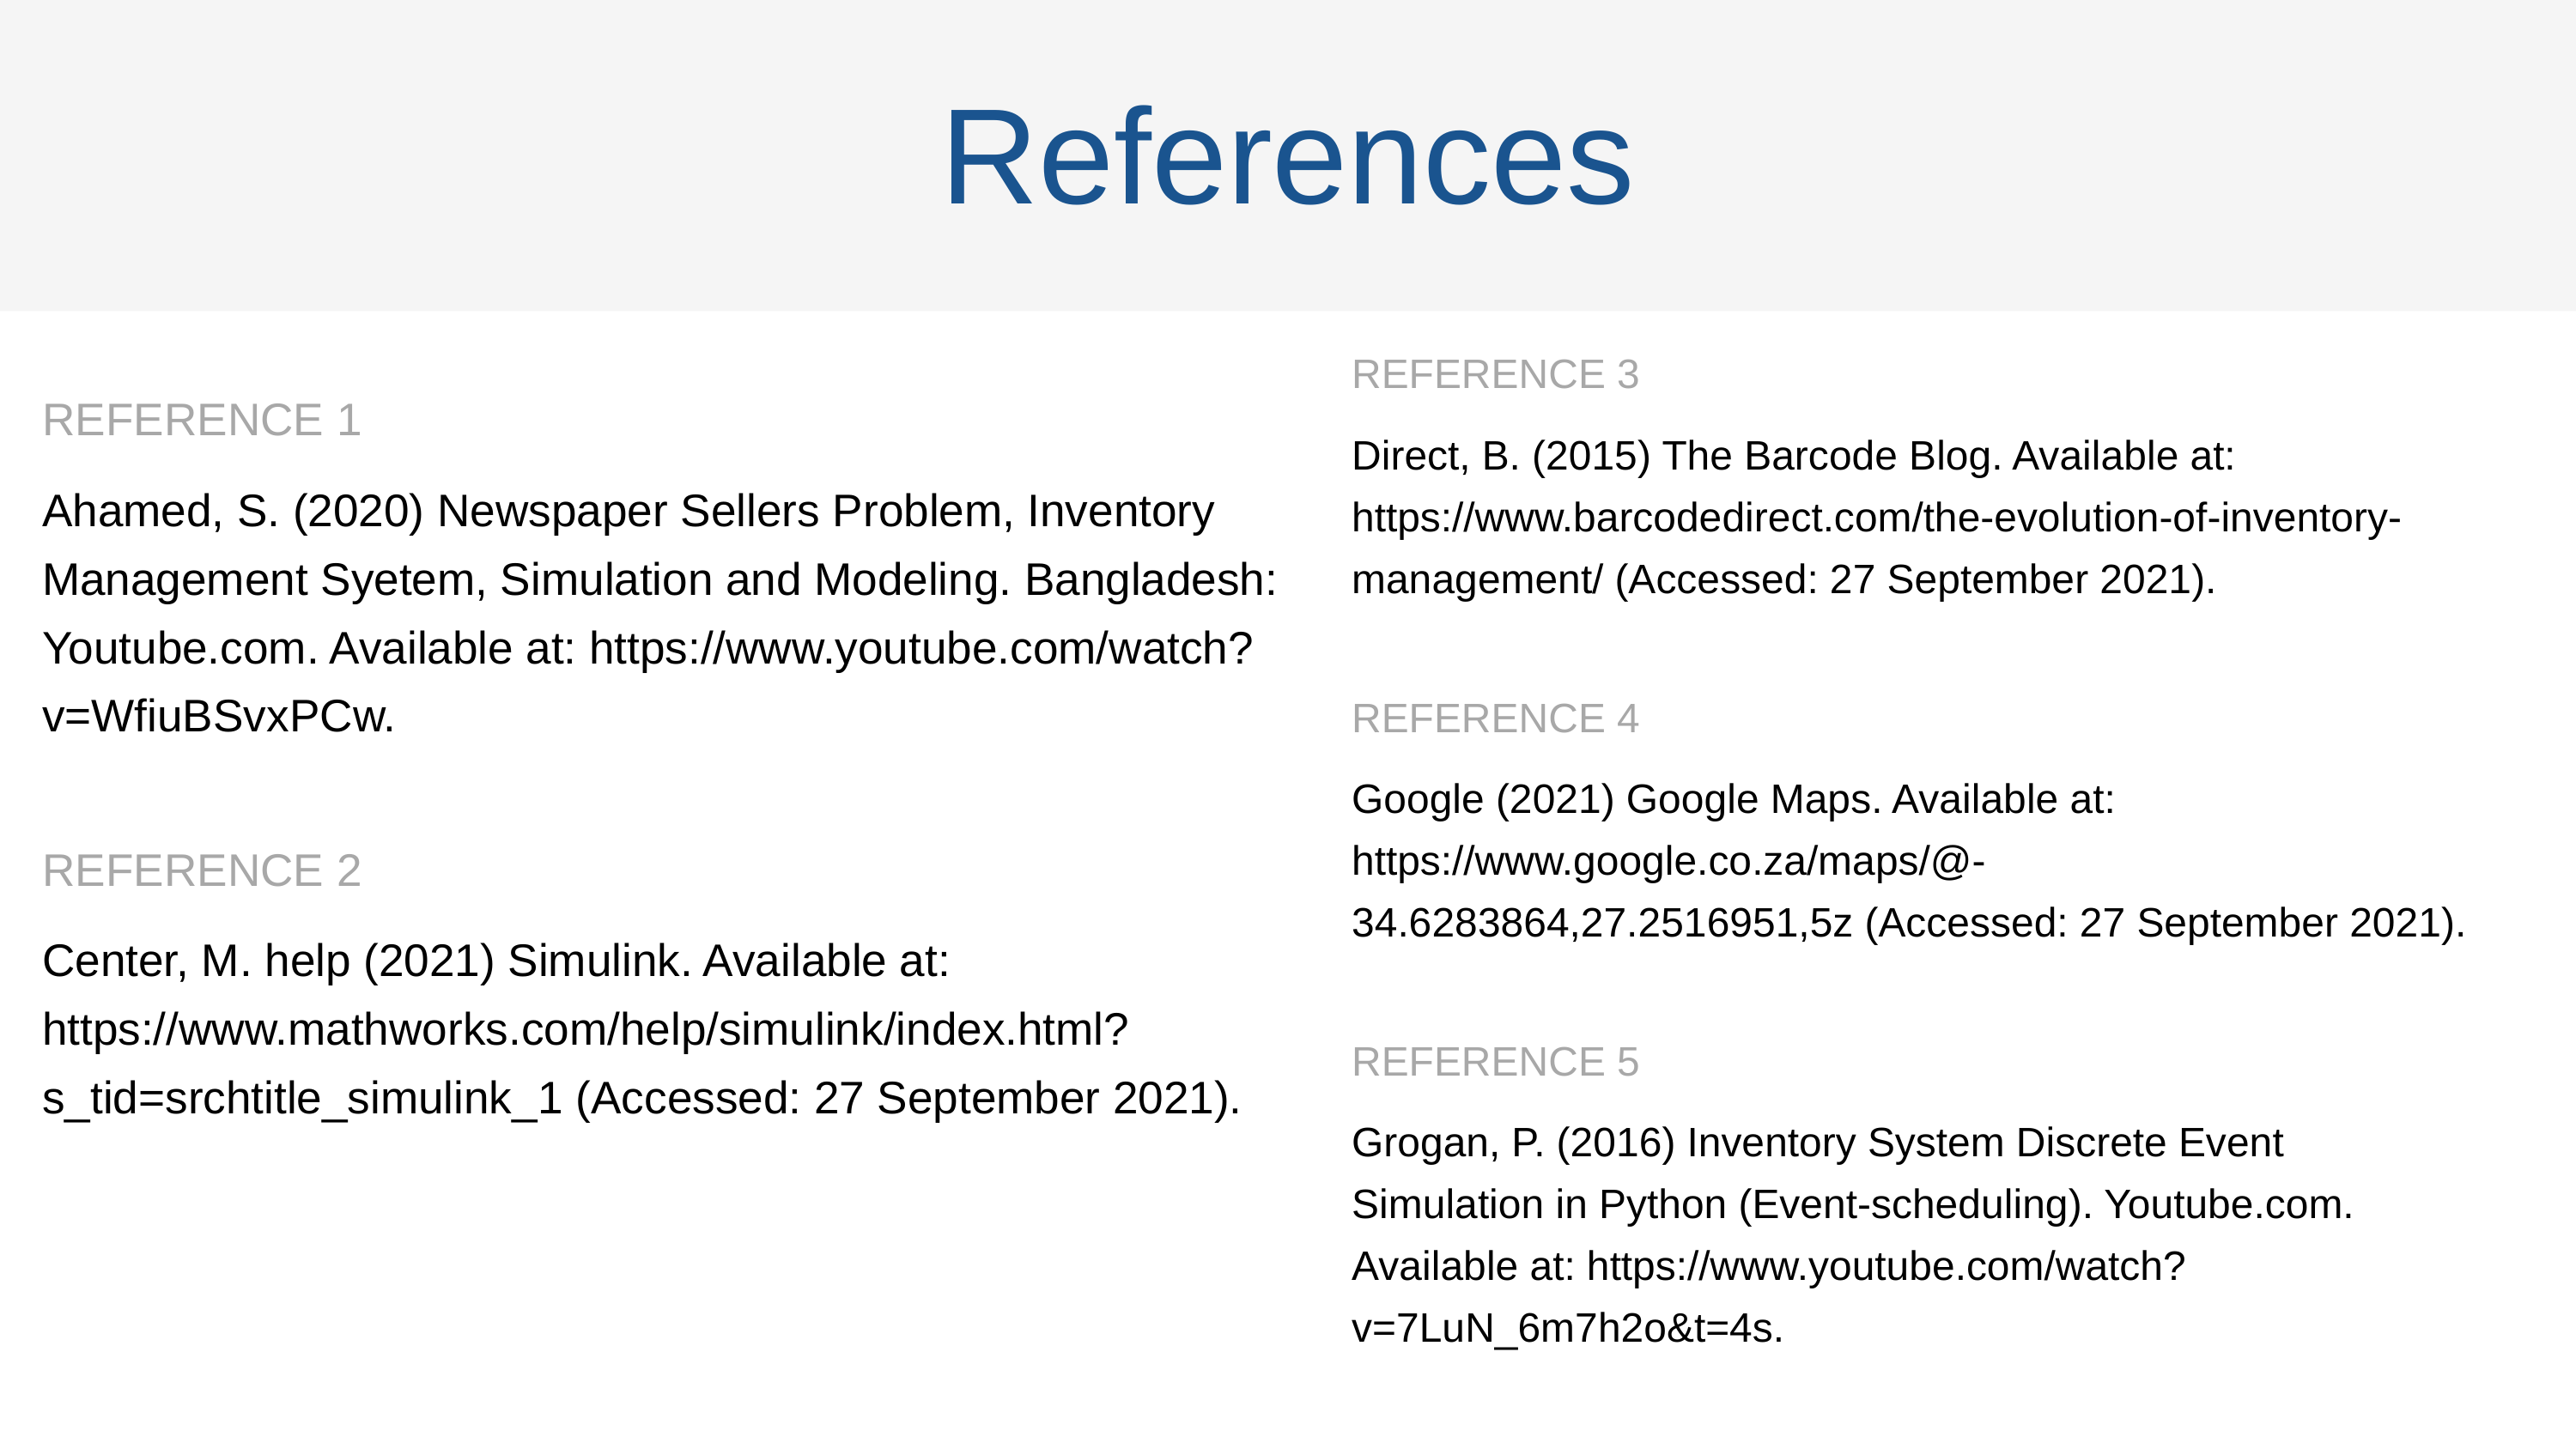

References
REFERENCE 3
Direct, B. (2015) The Barcode Blog. Available at: https://www.barcodedirect.com/the-evolution-of-inventory-management/ (Accessed: 27 September 2021).
REFERENCE 4
Google (2021) Google Maps. Available at: https://www.google.co.za/maps/@-34.6283864,27.2516951,5z (Accessed: 27 September 2021).
REFERENCE 5
Grogan, P. (2016) Inventory System Discrete Event Simulation in Python (Event-scheduling). Youtube.com. Available at: https://www.youtube.com/watch?v=7LuN_6m7h2o&t=4s.

REFERENCE 1
Ahamed, S. (2020) Newspaper Sellers Problem, Inventory Management Syetem, Simulation and Modeling. Bangladesh: Youtube.com. Available at: https://www.youtube.com/watch?v=WfiuBSvxPCw.
REFERENCE 2
Center, M. help (2021) Simulink. Available at: https://www.mathworks.com/help/simulink/index.html?s_tid=srchtitle_simulink_1 (Accessed: 27 September 2021).